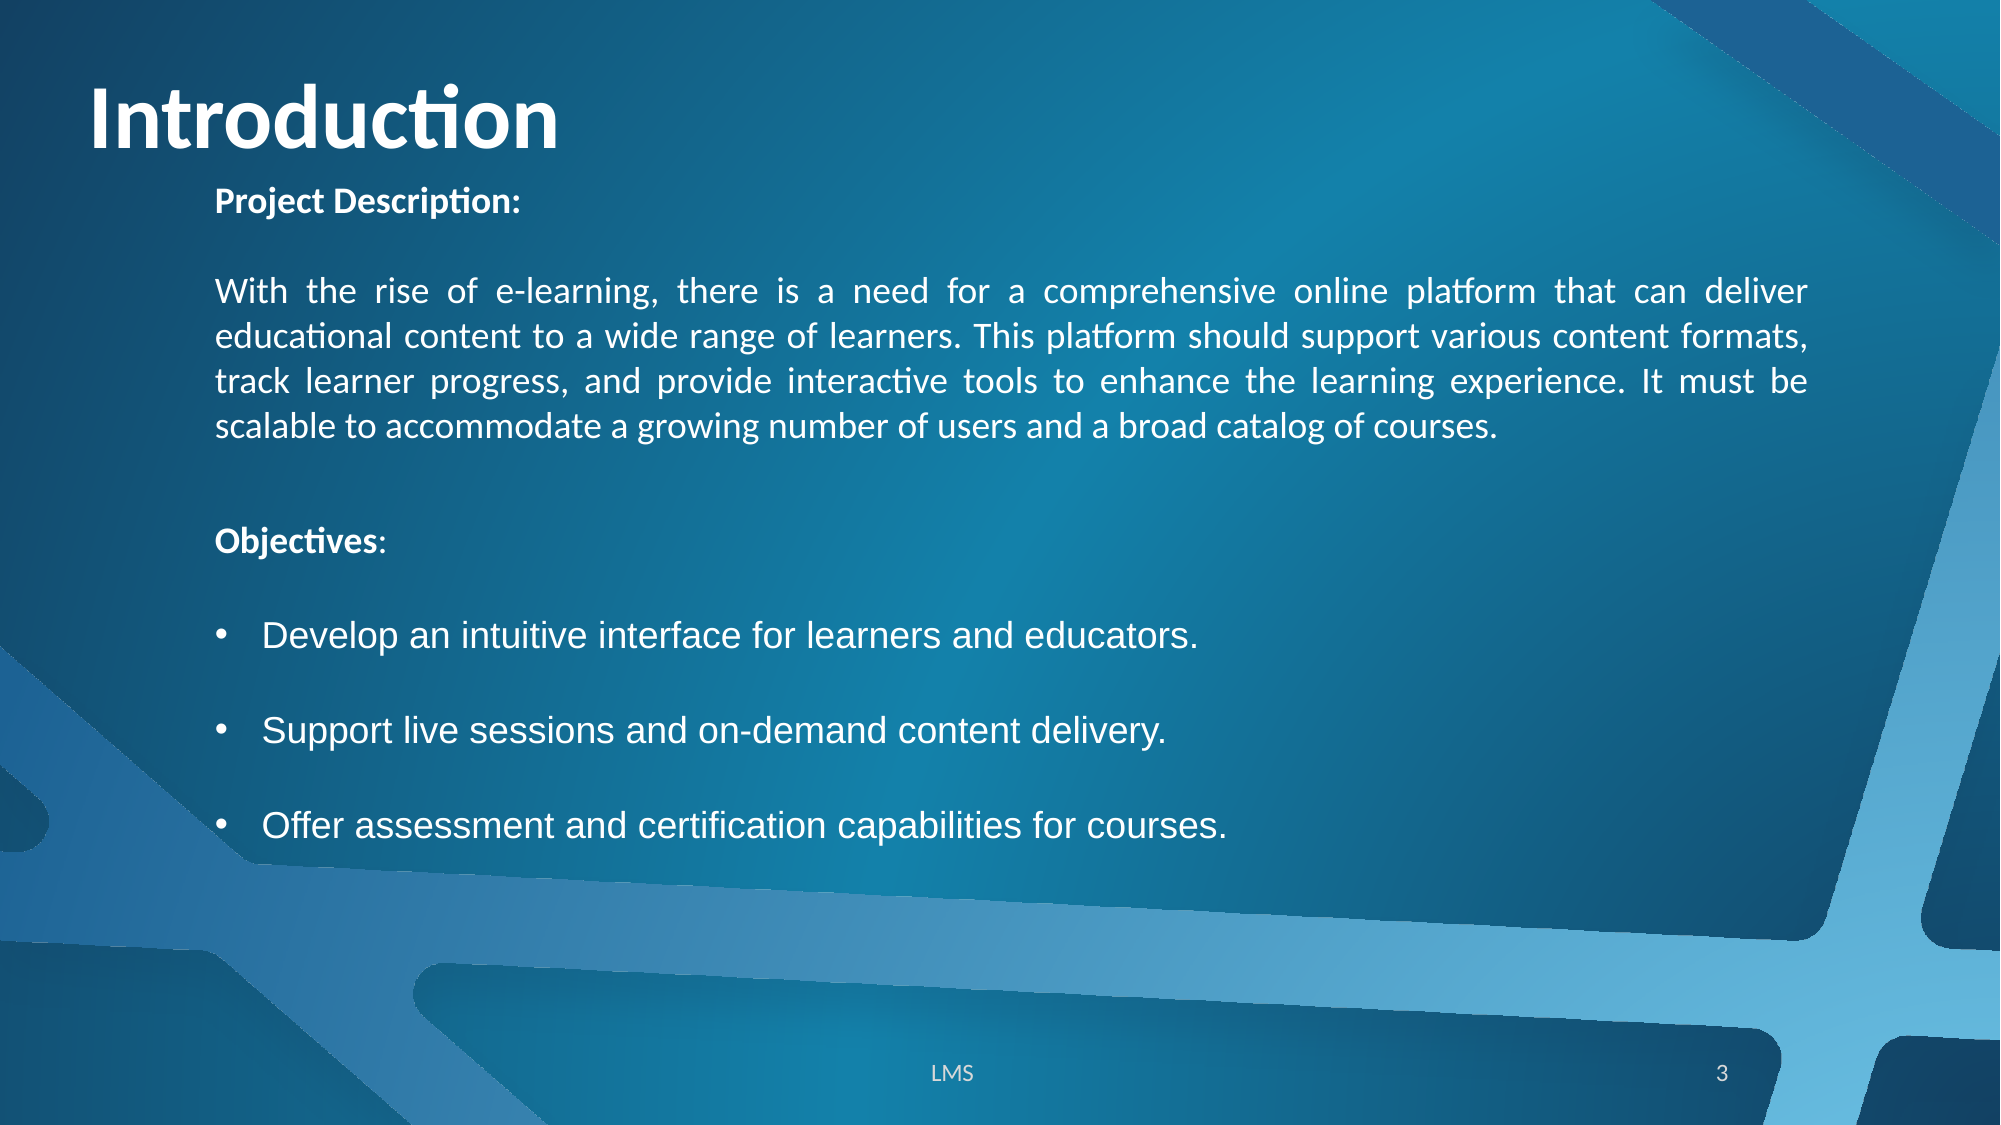

# Introduction
Project Description:

With the rise of e-learning, there is a need for a comprehensive online platform that can deliver educational content to a wide range of learners. This platform should support various content formats, track learner progress, and provide interactive tools to enhance the learning experience. It must be scalable to accommodate a growing number of users and a broad catalog of courses.

Objectives:
Develop an intuitive interface for learners and educators.
Support live sessions and on-demand content delivery.
Offer assessment and certification capabilities for courses.

LMS
3